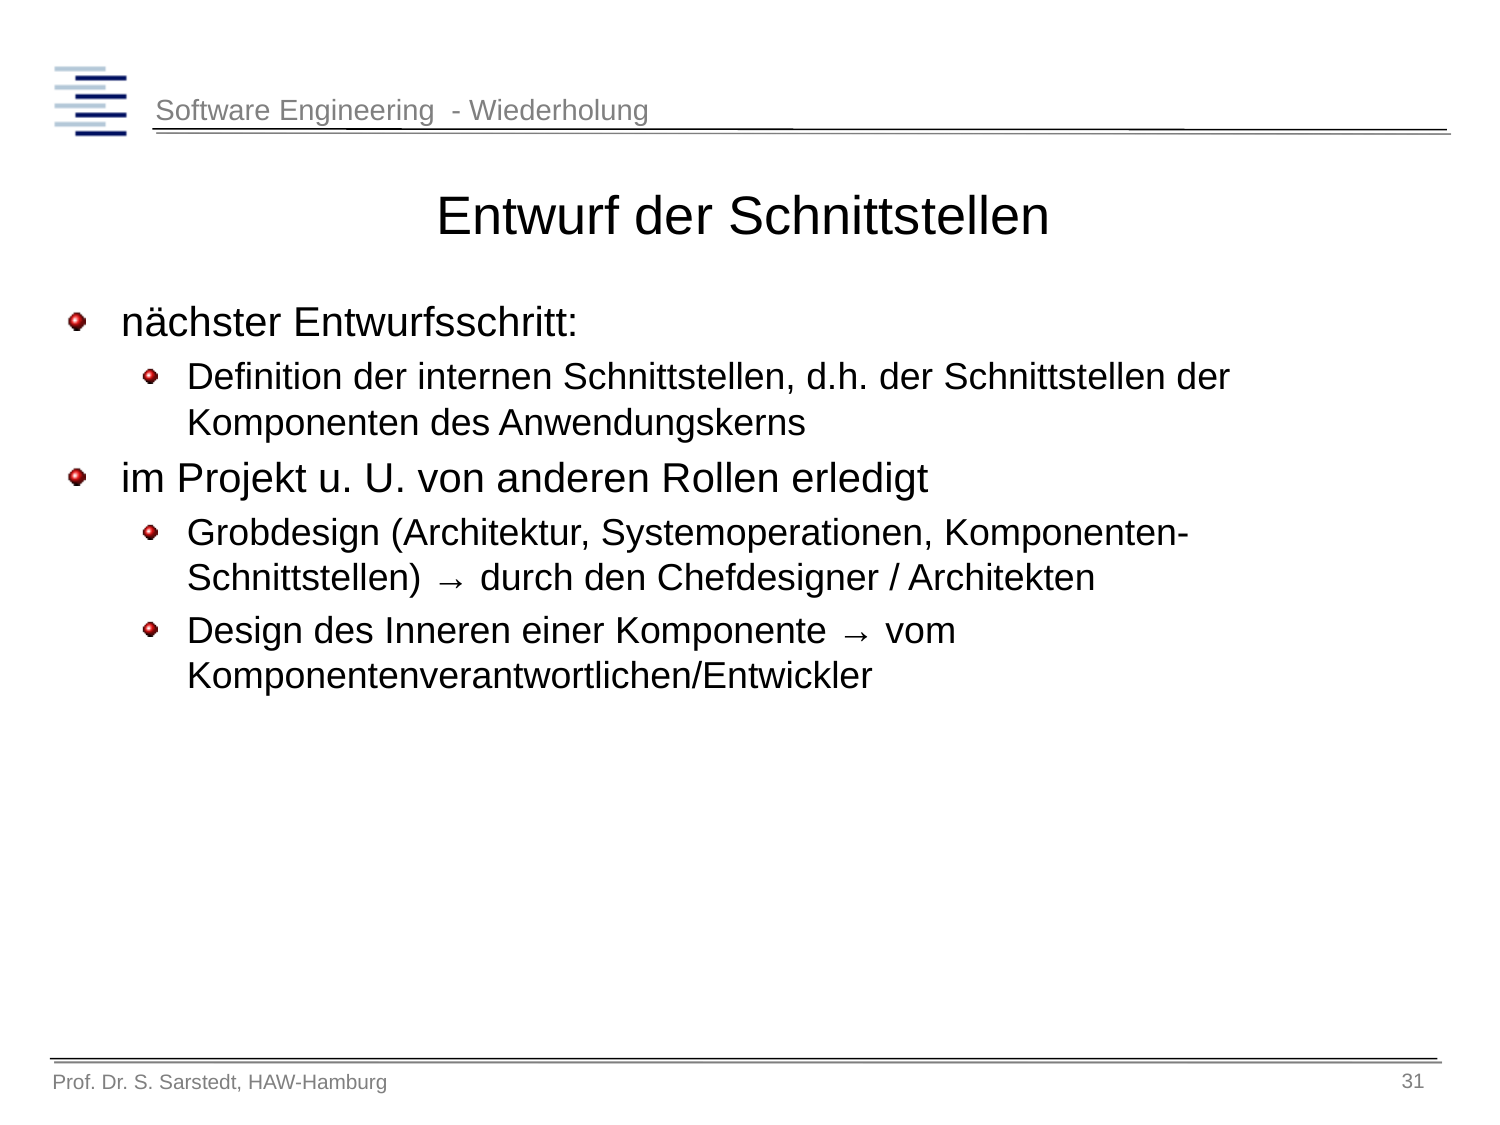

# Entwurf der Schnittstellen
nächster Entwurfsschritt:
Definition der internen Schnittstellen, d.h. der Schnittstellen der Komponenten des Anwendungskerns
im Projekt u. U. von anderen Rollen erledigt
Grobdesign (Architektur, Systemoperationen, Komponenten-Schnittstellen) → durch den Chefdesigner / Architekten
Design des Inneren einer Komponente → vom Komponentenverantwortlichen/Entwickler